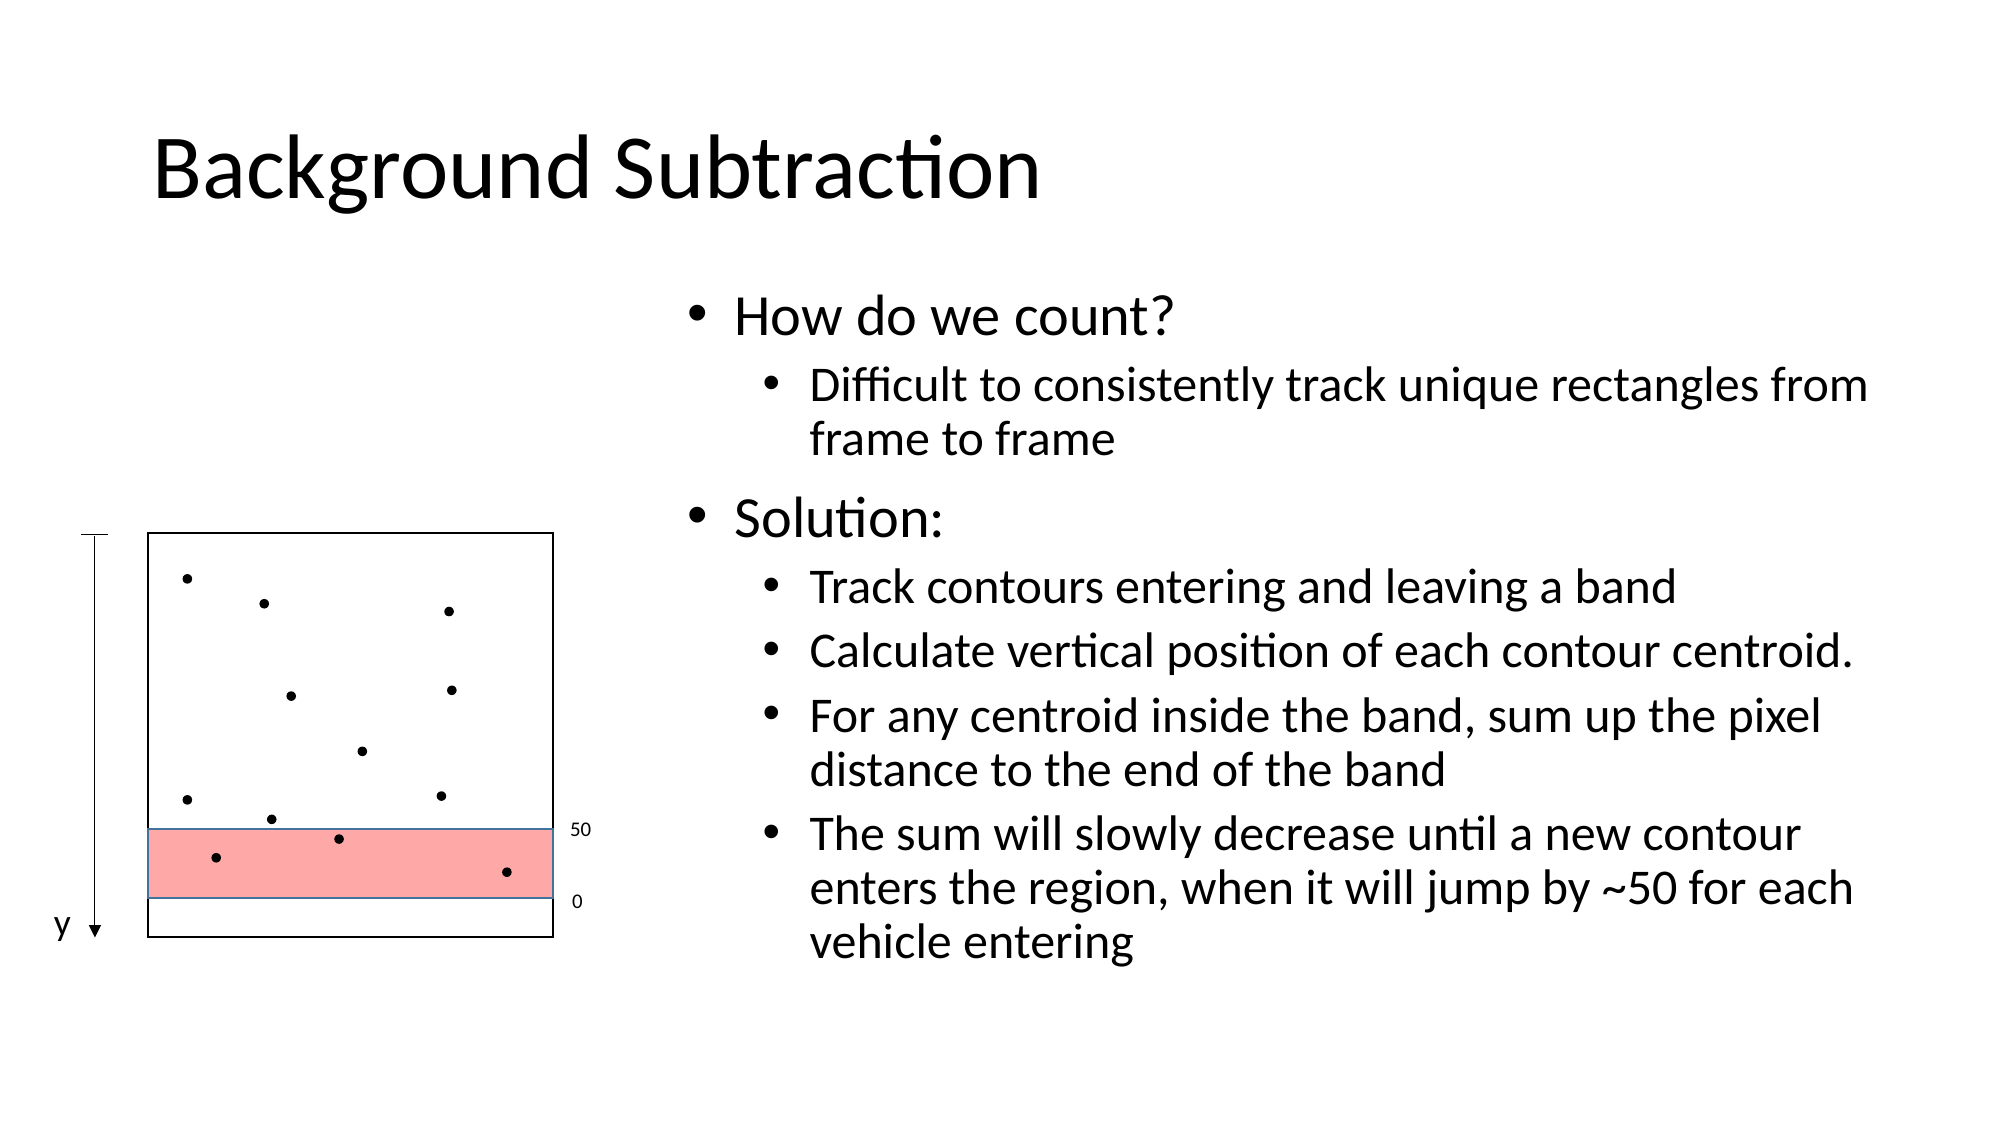

# Background Subtraction
How do we count?
Difficult to consistently track unique rectangles from frame to frame
Solution:
Track contours entering and leaving a band
Calculate vertical position of each contour centroid.
For any centroid inside the band, sum up the pixel distance to the end of the band
The sum will slowly decrease until a new contour enters the region, when it will jump by ~50 for each vehicle entering

50

0
y